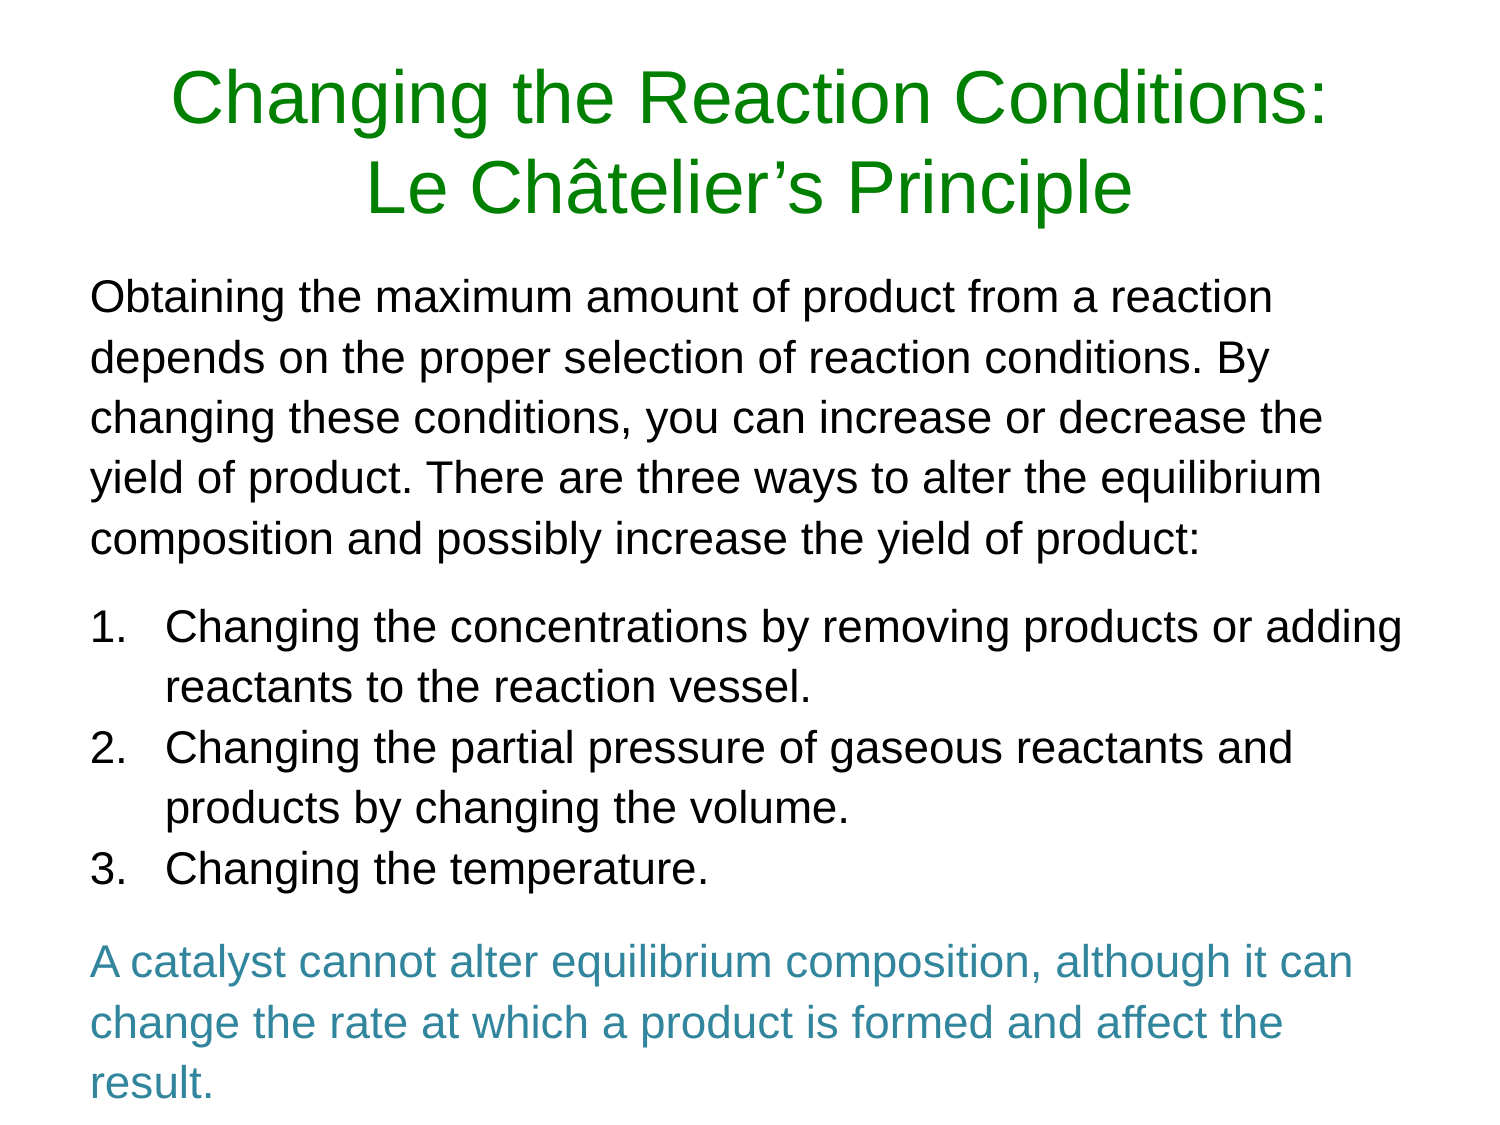

# Changing the Reaction Conditions: Le Châtelier’s Principle
Obtaining the maximum amount of product from a reaction depends on the proper selection of reaction conditions. By changing these conditions, you can increase or decrease the yield of product. There are three ways to alter the equilibrium composition and possibly increase the yield of product:

Changing the concentrations by removing products or adding reactants to the reaction vessel.
Changing the partial pressure of gaseous reactants and products by changing the volume.
Changing the temperature.

A catalyst cannot alter equilibrium composition, although it can change the rate at which a product is formed and affect the result.